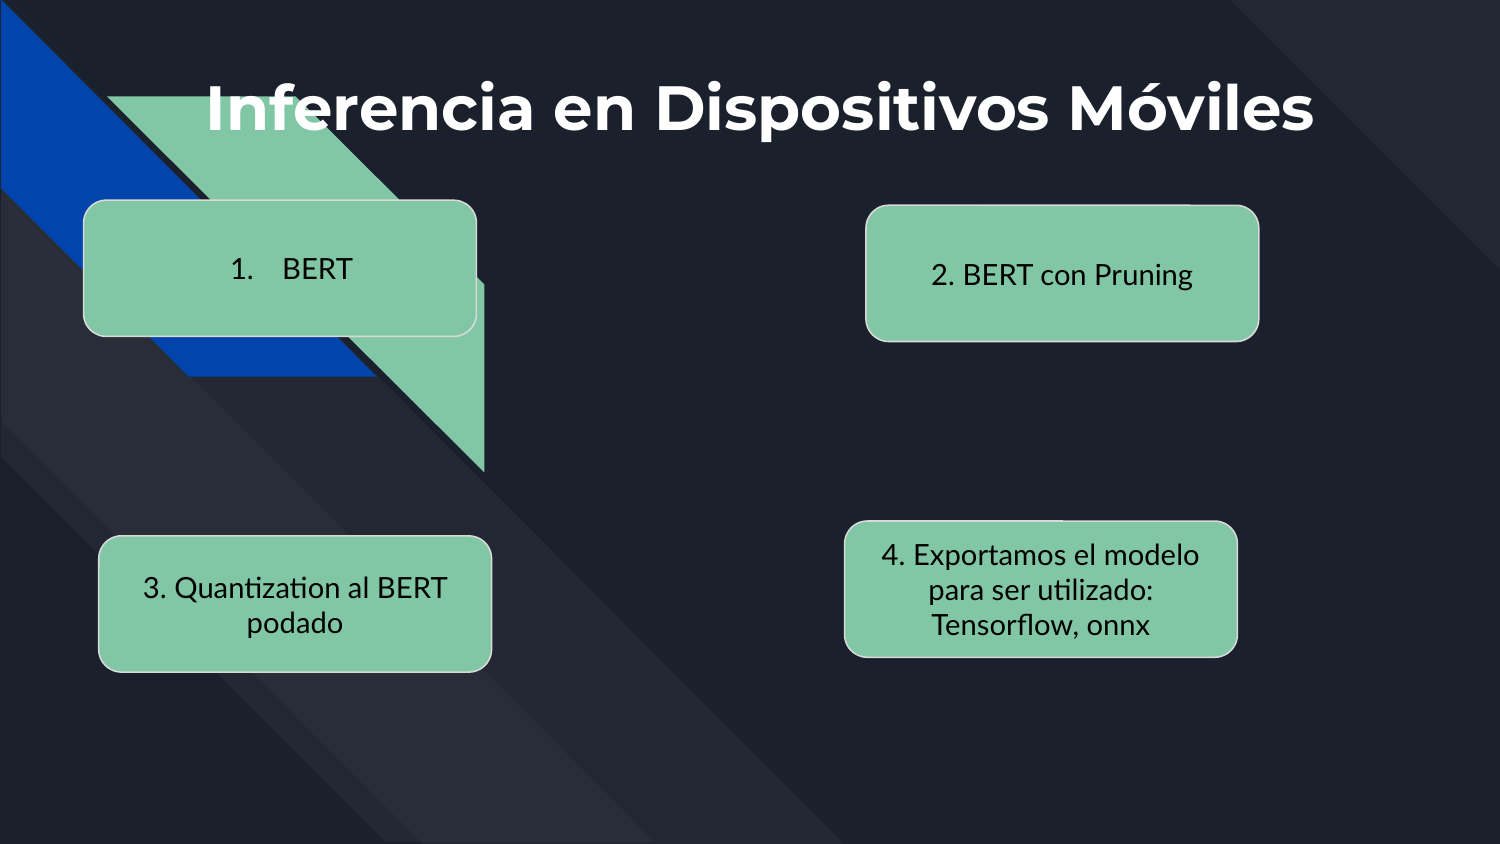

# Inferencia en Dispositivos Móviles
BERT
2. BERT con Pruning
4. Exportamos el modelo para ser utilizado: Tensorflow, onnx
3. Quantization al BERT podado